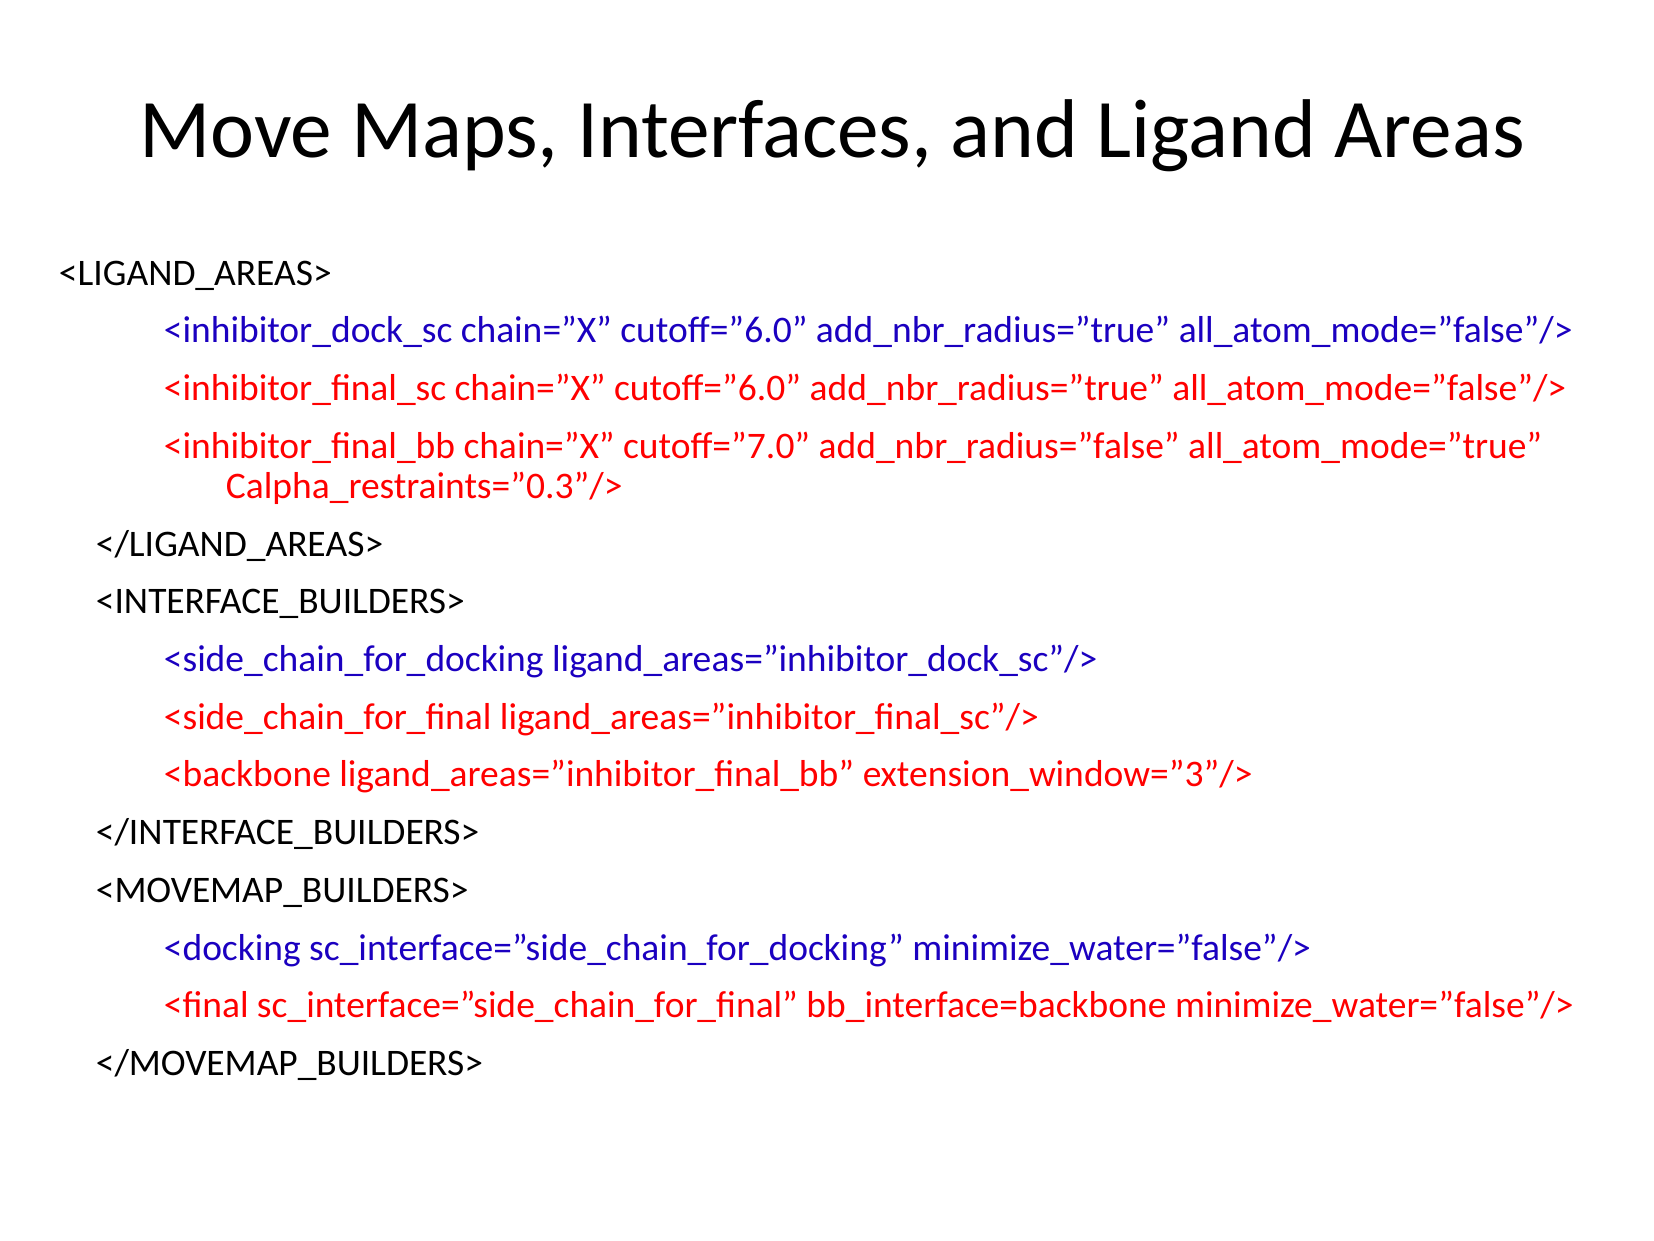

# Move Maps, Interfaces, and Ligand Areas
	<LIGAND_AREAS>
                <inhibitor_dock_sc chain=”X” cutoff=”6.0” add_nbr_radius=”true” all_atom_mode=”false”/>
                <inhibitor_final_sc chain=”X” cutoff=”6.0” add_nbr_radius=”true” all_atom_mode=”false”/>
                <inhibitor_final_bb chain=”X” cutoff=”7.0” add_nbr_radius=”false” all_atom_mode=”true” 	 	  Calpha_restraints=”0.3”/>
        </LIGAND_AREAS>
        <INTERFACE_BUILDERS>
                <side_chain_for_docking ligand_areas=”inhibitor_dock_sc”/>
                <side_chain_for_final ligand_areas=”inhibitor_final_sc”/>
                <backbone ligand_areas=”inhibitor_final_bb” extension_window=”3”/>
        </INTERFACE_BUILDERS>
        <MOVEMAP_BUILDERS>
                <docking sc_interface=”side_chain_for_docking” minimize_water=”false”/>
                <final sc_interface=”side_chain_for_final” bb_interface=backbone minimize_water=”false”/>
        </MOVEMAP_BUILDERS>